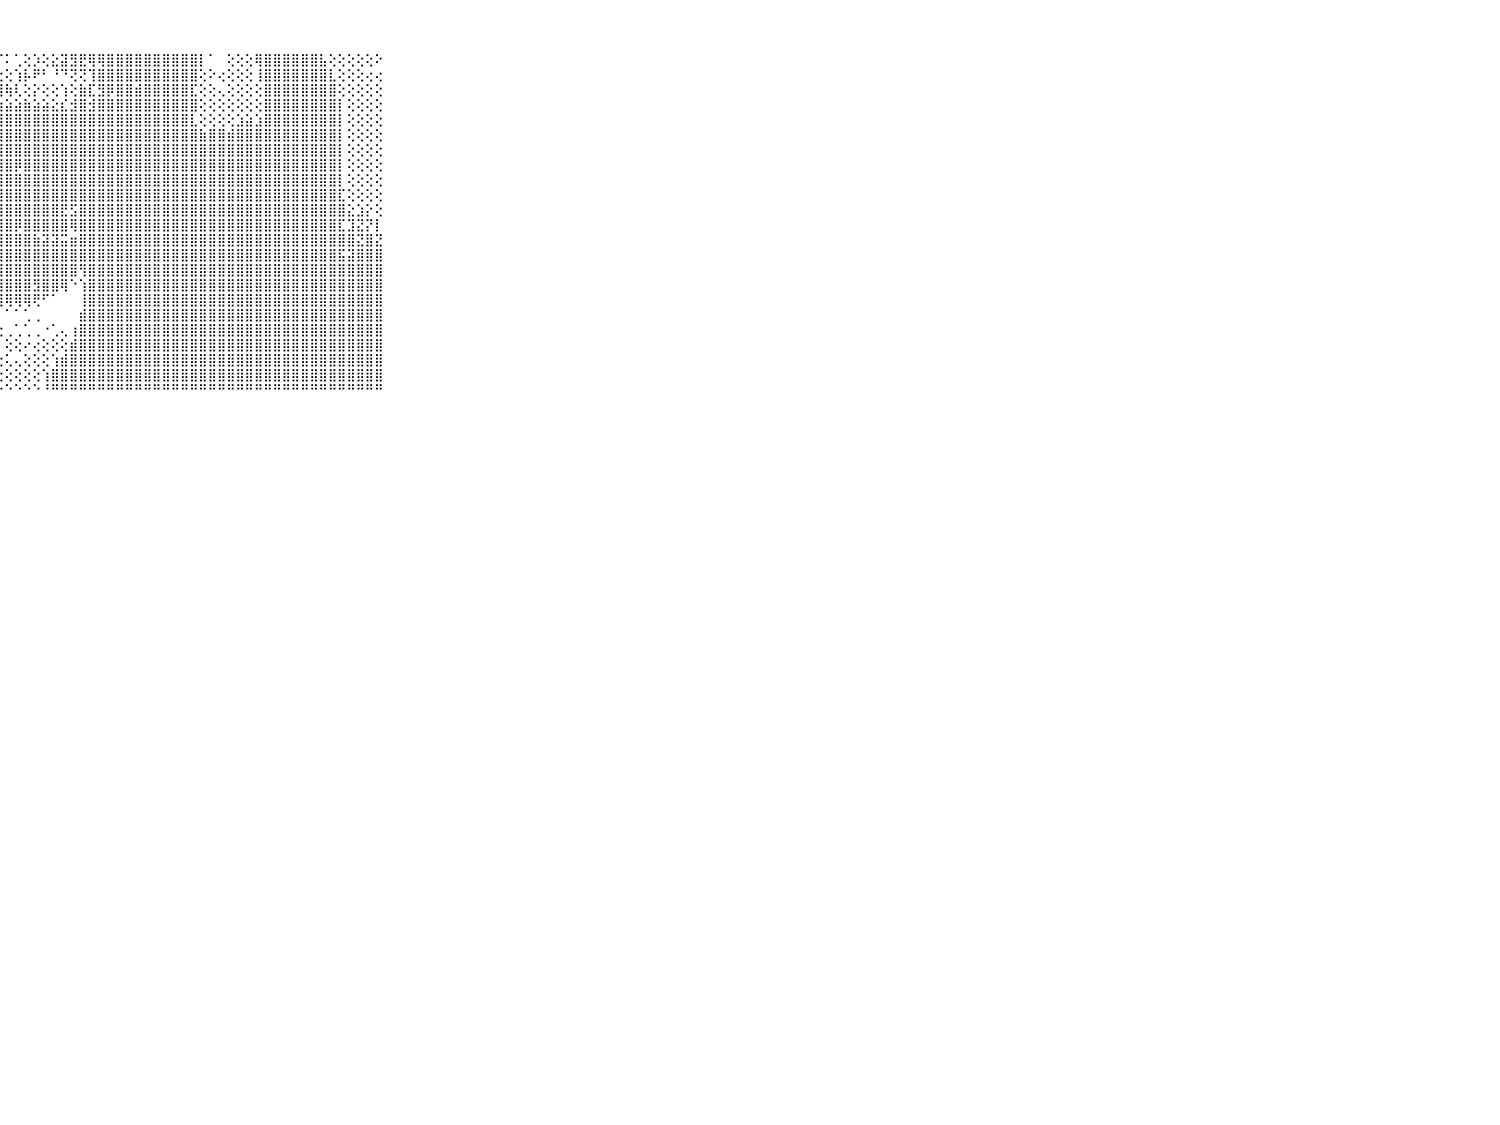

⠀⠀⠀⠀⠀⠀⠀⠀⠀⠀⠀⣿⣿⣿⣿⣿⣿⣿⣿⣿⣿⣿⣿⣿⣿⣿⢏⠉⠅⢁⢕⡱⢕⣕⣽⣻⣟⢿⢿⣿⣿⣿⣿⣿⣿⣿⣿⣿⣿⡇⠁⠀⢕⢕⢕⢿⣿⣿⣿⣿⣿⣿⣧⢕⢕⢕⢕⢕⠕⠀⠀⠀⠀⠀⠀⠀⠀⠀⠀⠀⠀
⠀⠀⠀⠀⠀⠀⠀⠀⠀⠀⠀⢻⣿⣿⢿⣿⣿⣿⣿⣿⣿⣿⣿⡏⢕⢕⢄⣕⢕⢱⡧⠟⠃⠘⠙⢝⢝⢹⣿⣿⣿⣿⣿⣿⣿⣿⣿⣿⣿⢕⠕⢔⢕⢕⢕⢸⣿⣿⣿⣿⣿⣿⣿⣇⢕⢕⢕⢔⢔⠀⠀⠀⠀⠀⠀⠀⠀⠀⠀⠀⠀
⠀⠀⠀⠀⠀⠀⠀⠀⠀⠀⠀⣷⣿⣿⣷⣿⣿⣿⣿⣿⣿⣿⠝⢕⣵⢕⡕⢿⢷⢇⢕⡕⢕⢕⢱⢕⣷⣏⣻⡿⣿⣿⣾⣿⣿⣿⣿⣿⣏⢕⢕⢄⢕⢕⢕⢕⣿⣿⣿⣿⣿⣿⣿⣿⢕⢕⢕⢕⢕⠀⠀⠀⠀⠀⠀⠀⠀⠀⠀⠀⠀
⠀⠀⠀⠀⠀⠀⠀⠀⠀⠀⠀⣿⢻⣿⣿⣿⣿⣿⣿⣿⣿⡿⢄⢜⢯⣷⣾⣵⣵⣵⣷⣵⣵⣕⣎⣺⣿⣺⣿⣿⣿⣿⣿⣿⣿⣿⣿⣿⣿⢕⢕⢕⢕⢕⢕⢕⣿⣿⣿⣿⣿⣿⣿⣿⡇⢕⢕⢕⢕⠀⠀⠀⠀⠀⠀⠀⠀⠀⠀⠀⠀
⠀⠀⠀⠀⠀⠀⠀⠀⠀⠀⠀⢿⣿⣿⣿⣿⣿⣿⣿⣿⣿⡷⢕⣷⣕⣿⣿⣿⣿⣿⣿⣿⣿⣿⣿⣿⣿⣿⣿⣿⣿⣿⣿⣿⣿⣿⣿⣿⣇⢕⢕⢕⢕⣱⣵⣱⣿⣿⣿⣿⣿⣿⣿⣿⡇⢕⢕⢕⢕⠀⠀⠀⠀⠀⠀⠀⠀⠀⠀⠀⠀
⠀⠀⠀⠀⠀⠀⠀⠀⠀⠀⠀⣷⣿⣿⣿⣿⣿⣿⣿⣿⣿⡇⢕⢜⣽⣿⣿⣿⣿⣿⣿⣿⣿⣿⣿⣿⣿⣿⣿⣿⣿⣿⣿⣿⣿⣿⣿⣿⣿⣷⣿⣿⣾⣿⣿⣿⣿⣿⣿⣿⣿⣿⣿⣿⡇⢕⢕⢕⢕⠀⠀⠀⠀⠀⠀⠀⠀⠀⠀⠀⠀
⠀⠀⠀⠀⠀⠀⠀⠀⠀⠀⠀⣿⣿⣿⣿⣿⣿⣿⣿⣿⣿⡇⠕⢕⢾⣿⣿⣿⣿⣿⣿⣿⣿⣿⣿⣿⣿⣿⣿⣿⣿⣿⣿⣿⣿⣿⣿⣿⣿⣿⣿⣿⣿⣿⣿⣿⣿⣿⣿⣿⣿⣿⣿⣿⡇⢕⢕⢕⢕⠀⠀⠀⠀⠀⠀⠀⠀⠀⠀⠀⠀
⠀⠀⠀⠀⠀⠀⠀⠀⠀⠀⠀⣿⣿⣿⣿⣿⣿⣿⣿⣿⣿⣧⢔⢕⣿⣿⣿⣿⣿⡿⣿⣿⣿⣿⣿⣿⣿⣿⣿⣿⣿⣿⣿⣿⣿⣿⣿⣿⣿⣿⣿⣿⣿⣿⣿⣿⣿⣿⣿⣿⣿⣿⣿⣿⡇⢕⢕⢕⢕⠀⠀⠀⠀⠀⠀⠀⠀⠀⠀⠀⠀
⠀⠀⠀⠀⠀⠀⠀⠀⠀⠀⠀⣜⣿⣿⣿⣿⣿⣿⣿⣿⣿⣿⣿⣿⣿⣿⣿⣿⣿⣿⣿⣿⣿⣿⣿⣿⣿⣿⣿⣿⣿⣿⣿⣿⣿⣿⣿⣿⣿⣿⣿⣿⣿⣿⣿⣿⣿⣿⣿⣿⣿⣿⣿⣿⡇⢕⢕⢕⢕⠀⠀⠀⠀⠀⠀⠀⠀⠀⠀⠀⠀
⠀⠀⠀⠀⠀⠀⠀⠀⠀⠀⠀⣿⣿⣿⣿⣿⣿⣿⣿⣿⣿⣿⣿⣿⣿⣿⣿⣿⣿⣿⣿⣿⣿⣿⣿⣿⣿⣿⣿⣿⣿⣿⣿⣿⣿⣿⣿⣿⣿⣿⣿⣿⣿⣿⣿⣿⣿⣿⣿⣿⣿⣿⣿⣿⣏⢕⢕⢕⢕⠀⠀⠀⠀⠀⠀⠀⠀⠀⠀⠀⠀
⠀⠀⠀⠀⠀⠀⠀⠀⠀⠀⠀⣿⣿⣿⣿⣿⣿⣿⣿⣿⣿⣿⣿⣿⣿⣿⣿⣿⣿⣿⣿⣿⣿⣿⣟⣫⣿⣿⣿⣿⣿⣿⣿⣿⣿⣿⣿⣿⣿⣿⣿⣿⣿⣿⣿⣿⣿⣿⣿⣿⣿⣿⣿⣿⣿⣕⣱⡕⢕⠀⠀⠀⠀⠀⠀⠀⠀⠀⠀⠀⠀
⠀⠀⠀⠀⠀⠀⠀⠀⠀⠀⠀⣹⣿⣿⣿⣿⣿⣿⣿⣿⣿⣿⣿⣿⣿⣿⣿⣿⣿⡿⣿⣿⣿⣿⣿⢿⣿⣿⣿⣿⣿⣿⣿⣿⣿⣿⣿⣿⣿⣿⣿⣿⣿⣿⣿⣿⣿⣿⣿⣿⣿⣿⣿⣿⣏⣹⣝⡝⡇⠀⠀⠀⠀⠀⠀⠀⠀⠀⠀⠀⠀
⠀⠀⠀⠀⠀⠀⠀⠀⠀⠀⠀⣿⣿⣿⣿⣿⣿⣿⣿⣿⣿⣿⣿⣿⣿⣿⣿⣿⣿⣿⣿⣷⣽⣽⣭⣶⣿⣿⣿⣿⣿⣿⣿⣿⣿⣿⣿⣿⣿⣿⣿⣿⣿⣿⣿⣿⣿⣿⣿⣿⣿⣿⣿⣿⣿⣿⣝⣿⣝⠀⠀⠀⠀⠀⠀⠀⠀⠀⠀⠀⠀
⠀⠀⠀⠀⠀⠀⠀⠀⠀⠀⠀⣿⣿⣿⣿⣿⣿⣿⣿⣿⣿⣿⣿⢏⣿⣿⣿⣿⣿⣿⣿⣿⣿⣿⣿⣿⣿⣿⣿⣿⣿⣿⣿⣿⣿⣿⣿⣿⣿⣿⣿⣿⣿⣿⣿⣿⣿⣿⣿⣿⣿⣿⣿⣿⣯⣽⣿⣿⣿⠀⠀⠀⠀⠀⠀⠀⠀⠀⠀⠀⠀
⠀⠀⠀⠀⠀⠀⠀⠀⠀⠀⠀⣿⣿⣿⣿⣿⣿⣿⣿⣿⣿⣿⢇⢕⣿⣿⣿⣿⣿⣿⣿⣿⣿⣿⣿⣿⢻⣿⣿⣿⣿⣿⣿⣿⣿⣿⣿⣿⣿⣿⣿⣿⣿⣿⣿⣿⣿⣿⣿⣿⣿⣿⣿⣿⣿⣿⣿⣿⣿⠀⠀⠀⠀⠀⠀⠀⠀⠀⠀⠀⠀
⠀⠀⠀⠀⠀⠀⠀⠀⠀⠀⠀⣿⣿⣿⣿⣿⣿⣿⣿⣿⣿⡇⢕⢕⢹⣿⣿⣿⣿⣿⣿⣻⣿⣿⢿⠑⢱⣿⣿⣿⣿⣿⣿⣿⣿⣿⣿⣿⣿⣿⣿⣿⣿⣿⣿⣿⣿⣿⣿⣿⣿⣿⣿⣿⣿⣿⣿⣿⣿⠀⠀⠀⠀⠀⠀⠀⠀⠀⠀⠀⠀
⠀⠀⠀⠀⠀⠀⠀⠀⠀⠀⠀⣿⣿⣿⣿⣿⣿⣿⣿⣿⣿⢅⠕⢕⢕⠕⠝⢻⢿⢿⢿⢟⠋⠁⠀⠀⢸⣿⣿⣿⣿⣿⣿⣿⣿⣿⣿⣿⣿⣿⣿⣿⣿⣿⣿⣿⣿⣿⣿⣿⣿⣿⣿⣿⣿⣿⣿⣿⣿⠀⠀⠀⠀⠀⠀⠀⠀⠀⠀⠀⠀
⠀⠀⠀⠀⠀⠀⠀⠀⠀⠀⠀⣿⣿⣿⣿⣿⣿⣿⣿⣿⣿⢕⢕⢕⢔⢅⢀⠀⠁⠁⢁⢀⠀⠀⠀⠀⣾⣿⣿⣿⣿⣿⣿⣿⣿⣿⣿⣿⣿⣿⣿⣿⣿⣿⣿⣿⣿⣿⣿⣿⣿⣿⣿⣿⣿⣿⣿⣿⣿⠀⠀⠀⠀⠀⠀⠀⠀⠀⠀⠀⠀
⠀⠀⠀⠀⠀⠀⠀⠀⠀⠀⠀⣿⣿⣿⣿⣿⣿⣿⣿⣿⣿⢕⢕⢕⢕⢔⢕⢑⢀⢁⢁⢀⠐⢁⢄⢰⣿⣿⣿⣿⣿⣿⣿⣿⣿⣿⣿⣿⣿⣿⣿⣿⣿⣿⣿⣿⣿⣿⣿⣿⣿⣿⣿⣿⣿⣿⣿⣿⣿⠀⠀⠀⠀⠀⠀⠀⠀⠀⠀⠀⠀
⠀⠀⠀⠀⠀⠀⠀⠀⠀⠀⠀⣿⣿⣿⣿⣿⣿⣿⣿⣿⣿⡇⢕⢕⢕⠑⠑⠅⢕⢕⠔⢔⢕⢕⢕⣾⣿⣿⣿⣿⣿⣿⣿⣿⣿⣿⣿⣿⣿⣿⣿⣿⣿⣿⣿⣿⣿⣿⣿⣿⣿⣿⣿⣿⣿⣿⣿⣿⣿⠀⠀⠀⠀⠀⠀⠀⠀⠀⠀⠀⠀
⠀⠀⠀⠀⠀⠀⠀⠀⠀⠀⠀⣿⣿⣿⣿⣿⣿⣿⣿⣿⣿⣿⡕⢕⢕⢕⢕⢑⢅⢄⢕⢕⢕⢱⣾⣿⣿⣿⣿⣿⣿⣿⣿⣿⣿⣿⣿⣿⣿⣿⣿⣿⣿⣿⣿⣿⣿⣿⣿⣿⣿⣿⣿⣿⣿⣿⣿⣿⣿⠀⠀⠀⠀⠀⠀⠀⠀⠀⠀⠀⠀
⠀⠀⠀⠀⠀⠀⠀⠀⠀⠀⠀⣿⣿⣿⣿⣿⣿⣿⣿⣿⣿⣿⣷⢕⢕⢕⢕⢕⢕⢕⢕⢕⢱⣿⣿⣿⣿⣿⣿⣿⣿⣿⣿⣿⣿⣿⣿⣿⣿⣿⣿⣿⣿⣿⣿⣿⣿⣿⣿⣿⣿⣿⣿⣿⣿⣿⣿⣿⣿⠀⠀⠀⠀⠀⠀⠀⠀⠀⠀⠀⠀
⠀⠀⠀⠀⠀⠀⠀⠀⠀⠀⠀⠛⠛⠛⠛⠛⠛⠛⠛⠛⠛⠛⠛⠀⠑⠑⠑⠑⠑⠑⠑⠑⠘⠛⠛⠛⠛⠛⠛⠛⠛⠛⠛⠛⠛⠛⠛⠛⠛⠛⠛⠛⠛⠛⠛⠛⠛⠛⠛⠛⠛⠛⠛⠛⠛⠛⠛⠛⠛⠀⠀⠀⠀⠀⠀⠀⠀⠀⠀⠀⠀